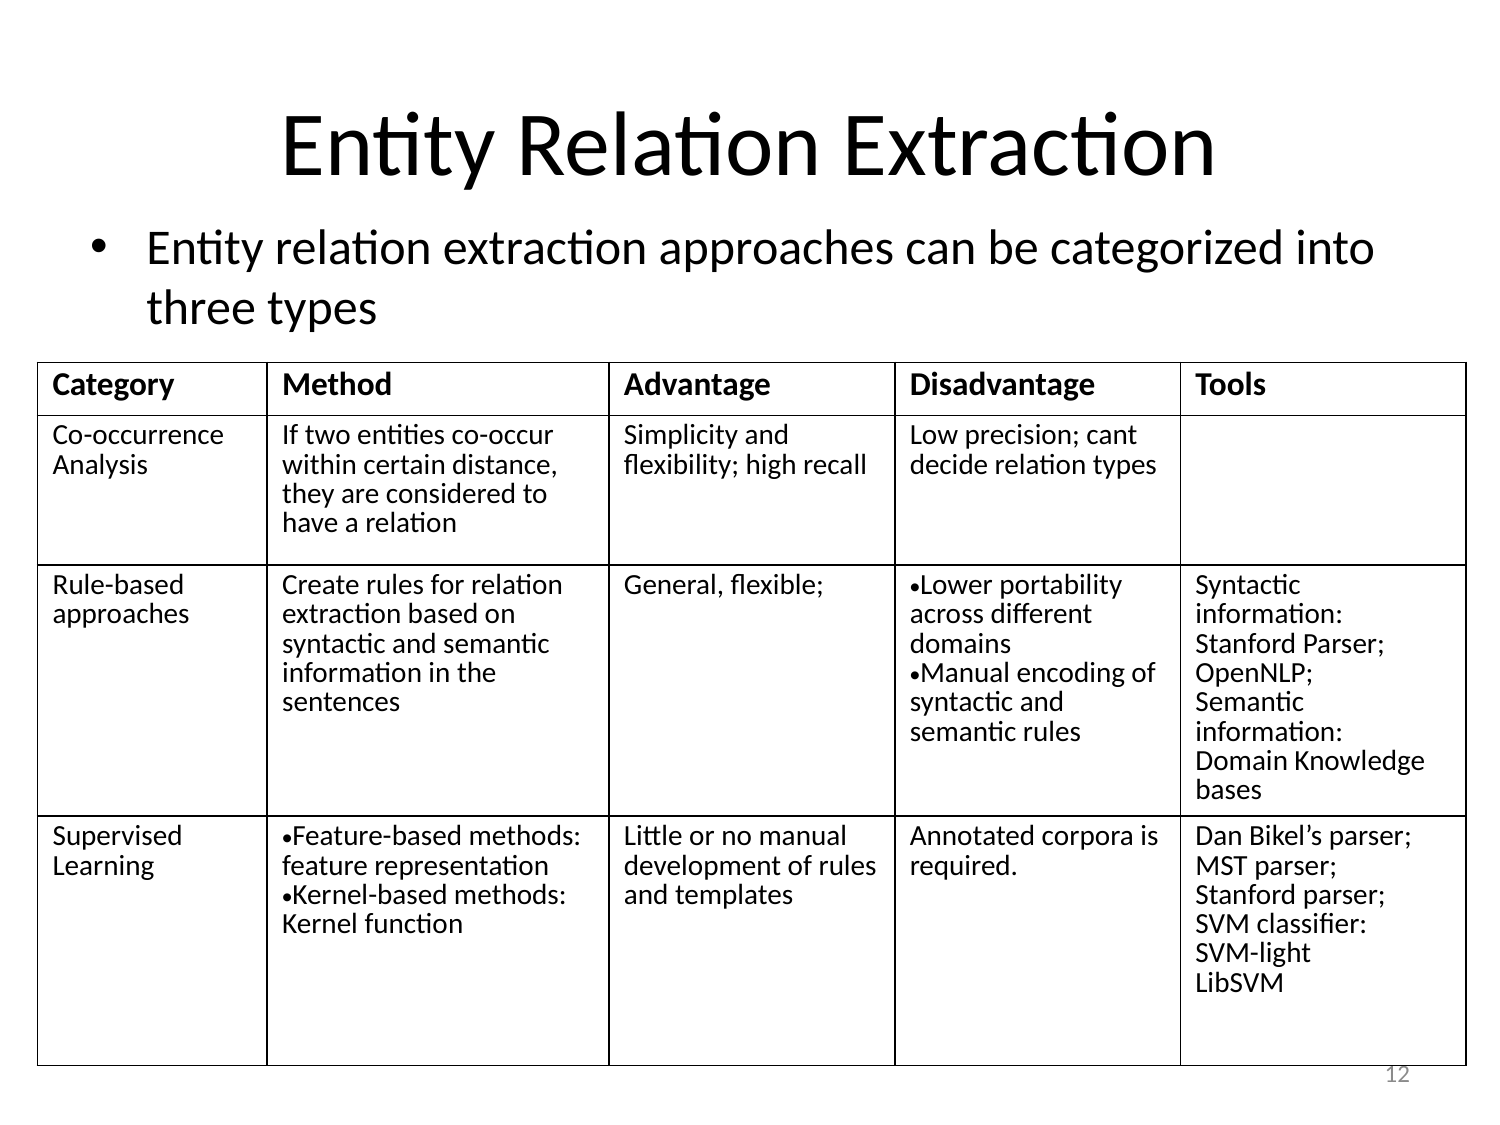

# Entity Relation Extraction
Entity relation extraction approaches can be categorized into three types

| Category | Method | Advantage | Disadvantage | Tools |
| --- | --- | --- | --- | --- |
| Co-occurrence Analysis | If two entities co-occur within certain distance, they are considered to have a relation | Simplicity and flexibility; high recall | Low precision; cant decide relation types |  |
| Rule-based approaches | Create rules for relation extraction based on syntactic and semantic information in the sentences | General, flexible; | Lower portability across different domains Manual encoding of syntactic and semantic rules | Syntactic information: Stanford Parser; OpenNLP; Semantic information: Domain Knowledge bases |
| Supervised Learning | Feature-based methods: feature representation Kernel-based methods: Kernel function | Little or no manual development of rules and templates | Annotated corpora is required. | Dan Bikel’s parser; MST parser; Stanford parser; SVM classifier: SVM-light LibSVM |
12